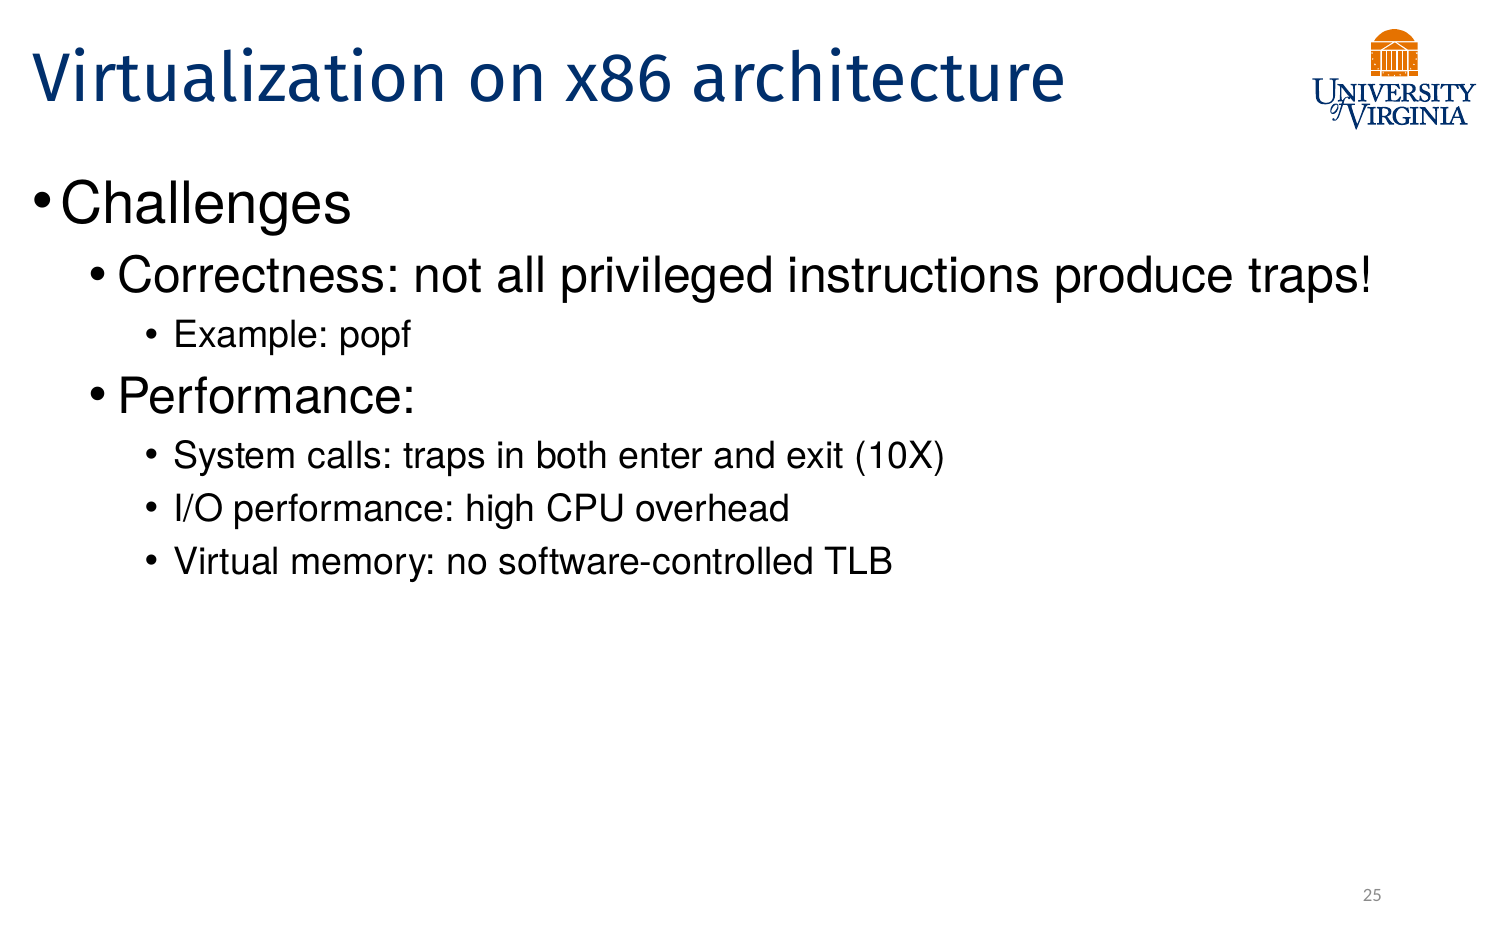

# Virtualization on x86 architecture
Challenges
Correctness: not all privileged instructions produce traps!
Example: popf
Performance:
System calls: traps in both enter and exit (10X)
I/O performance: high CPU overhead
Virtual memory: no software-controlled TLB
25